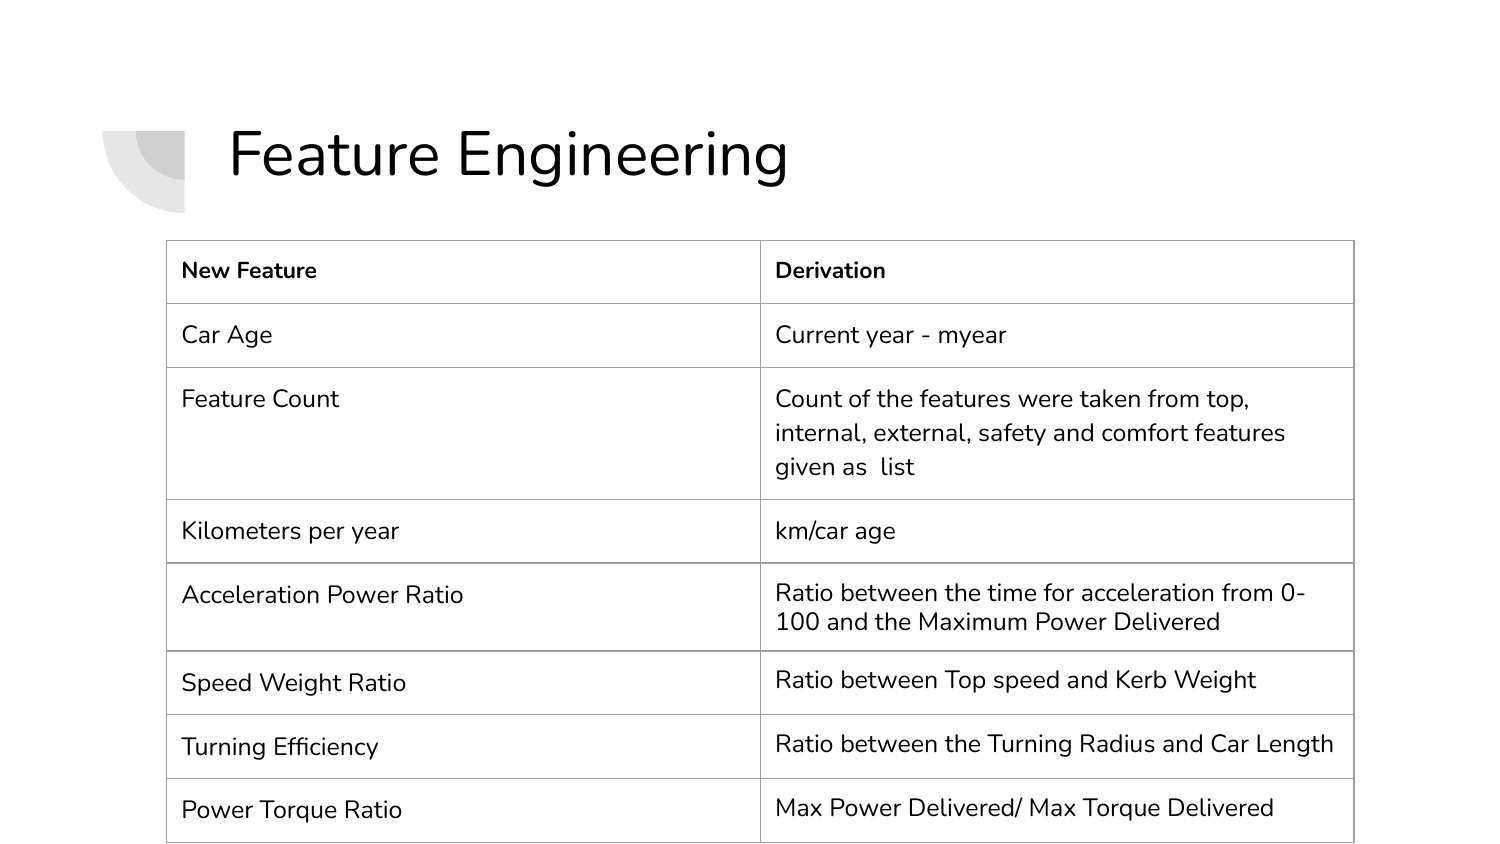

# Feature Engineering
| New Feature | Derivation |
| --- | --- |
| Car Age | Current year - myear |
| Feature Count | Count of the features were taken from top, internal, external, safety and comfort features given as list |
| Kilometers per year | km/car age |
| Acceleration Power Ratio | Ratio between the time for acceleration from 0-100 and the Maximum Power Delivered |
| Speed Weight Ratio | Ratio between Top speed and Kerb Weight |
| Turning Efficiency | Ratio between the Turning Radius and Car Length |
| Power Torque Ratio | Max Power Delivered/ Max Torque Delivered |